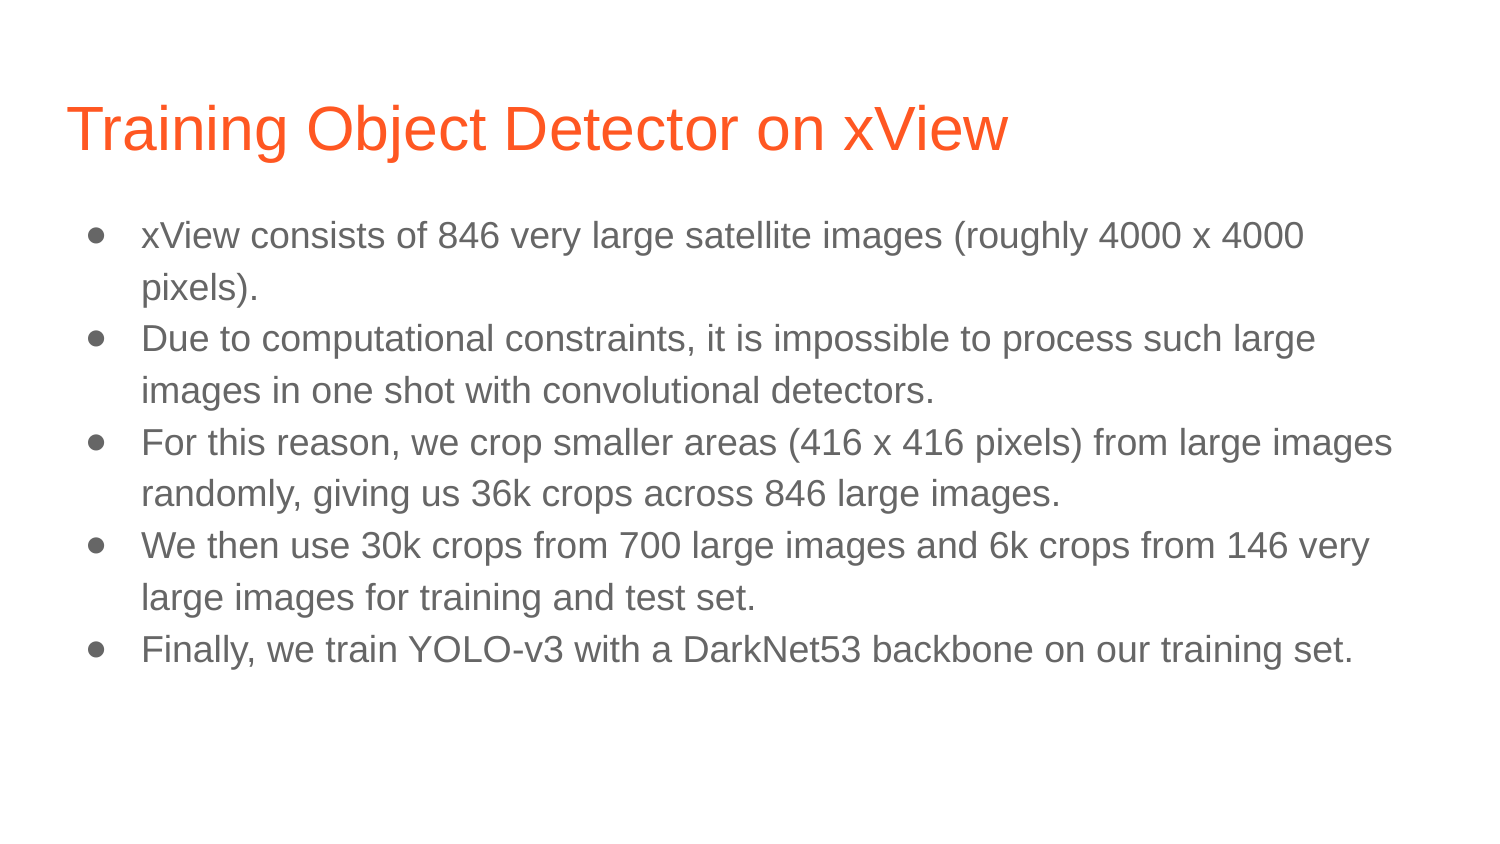

# Training Object Detector on xView
xView consists of 846 very large satellite images (roughly 4000 x 4000 pixels).
Due to computational constraints, it is impossible to process such large images in one shot with convolutional detectors.
For this reason, we crop smaller areas (416 x 416 pixels) from large images randomly, giving us 36k crops across 846 large images.
We then use 30k crops from 700 large images and 6k crops from 146 very large images for training and test set.
Finally, we train YOLO-v3 with a DarkNet53 backbone on our training set.